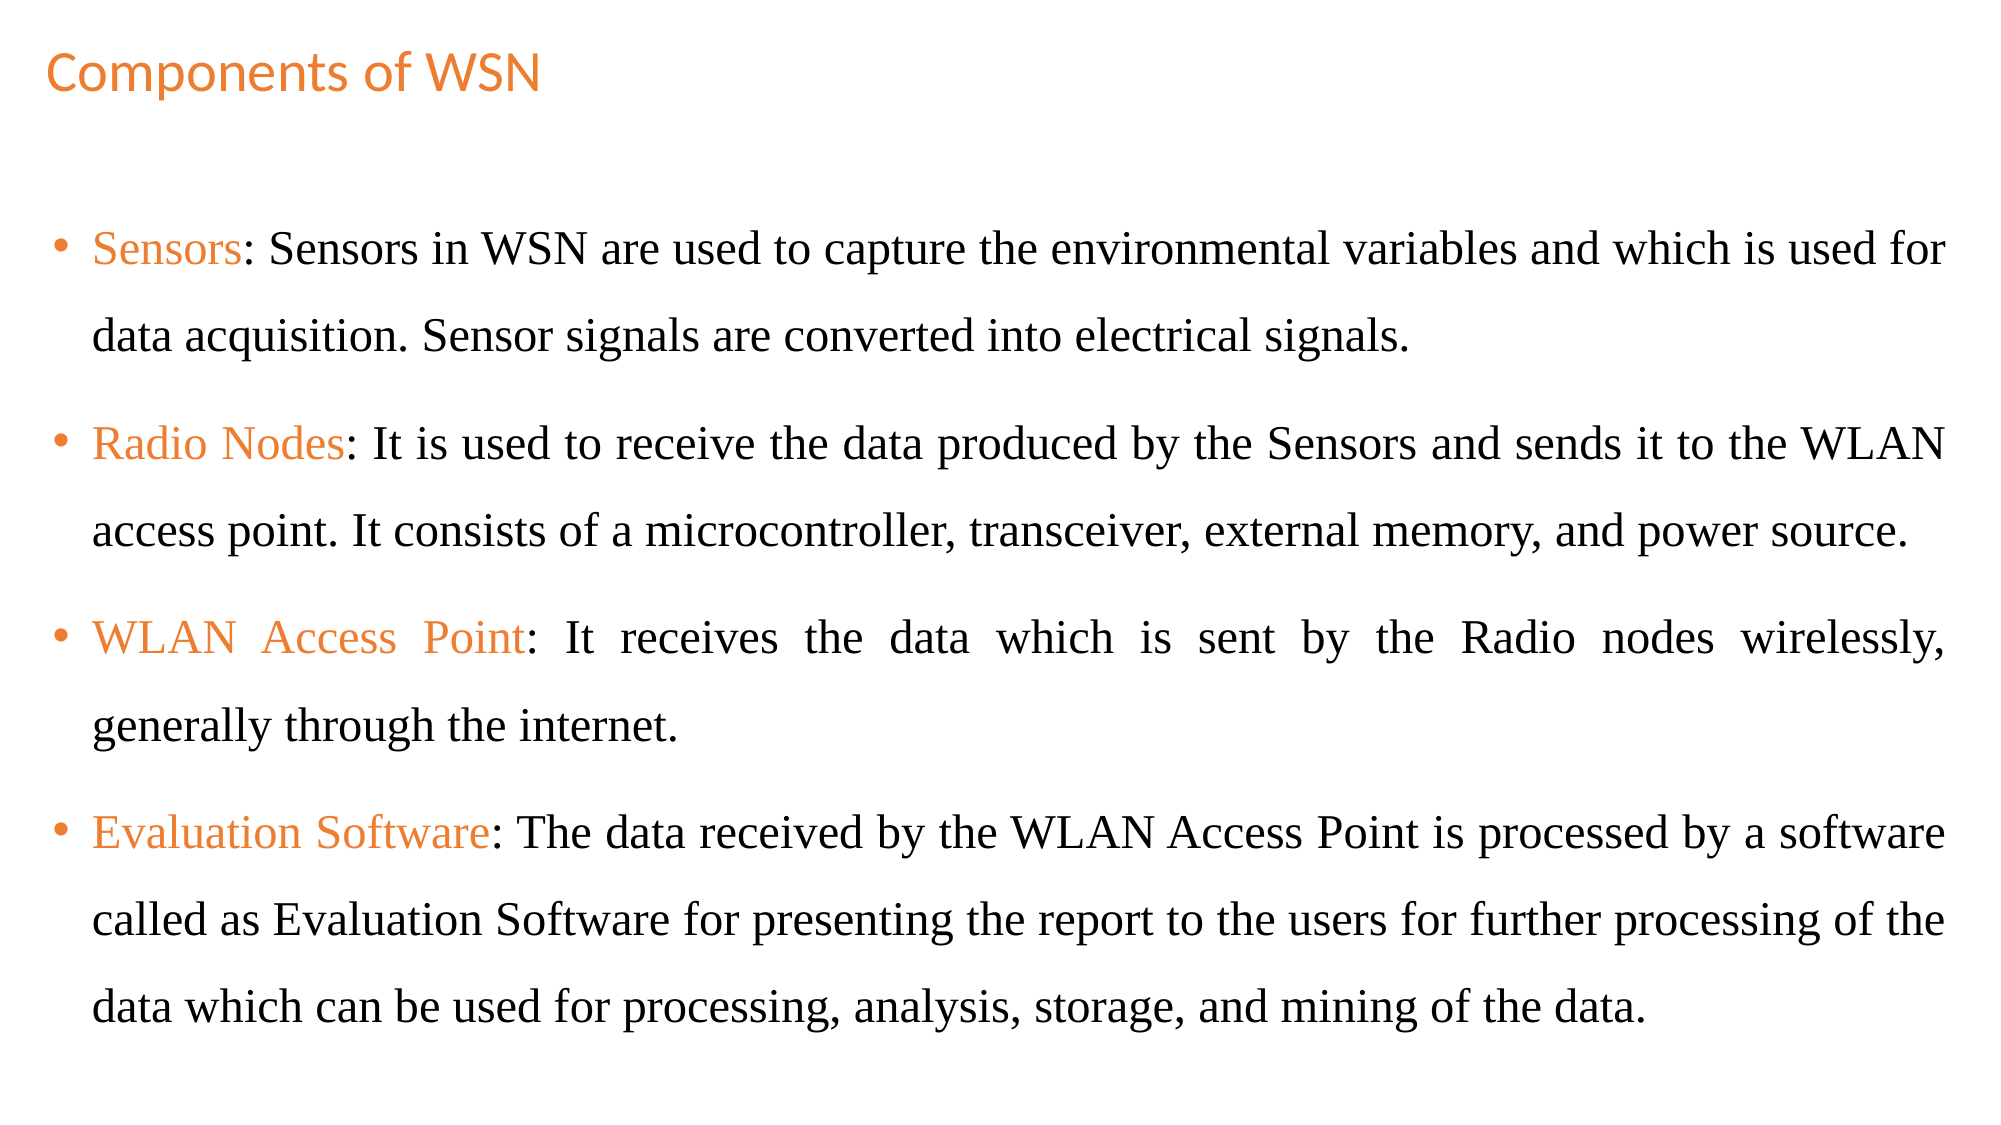

# Components of WSN
Sensors: Sensors in WSN are used to capture the environmental variables and which is used for data acquisition. Sensor signals are converted into electrical signals.
Radio Nodes: It is used to receive the data produced by the Sensors and sends it to the WLAN access point. It consists of a microcontroller, transceiver, external memory, and power source.
WLAN Access Point: It receives the data which is sent by the Radio nodes wirelessly, generally through the internet.
Evaluation Software: The data received by the WLAN Access Point is processed by a software called as Evaluation Software for presenting the report to the users for further processing of the data which can be used for processing, analysis, storage, and mining of the data.